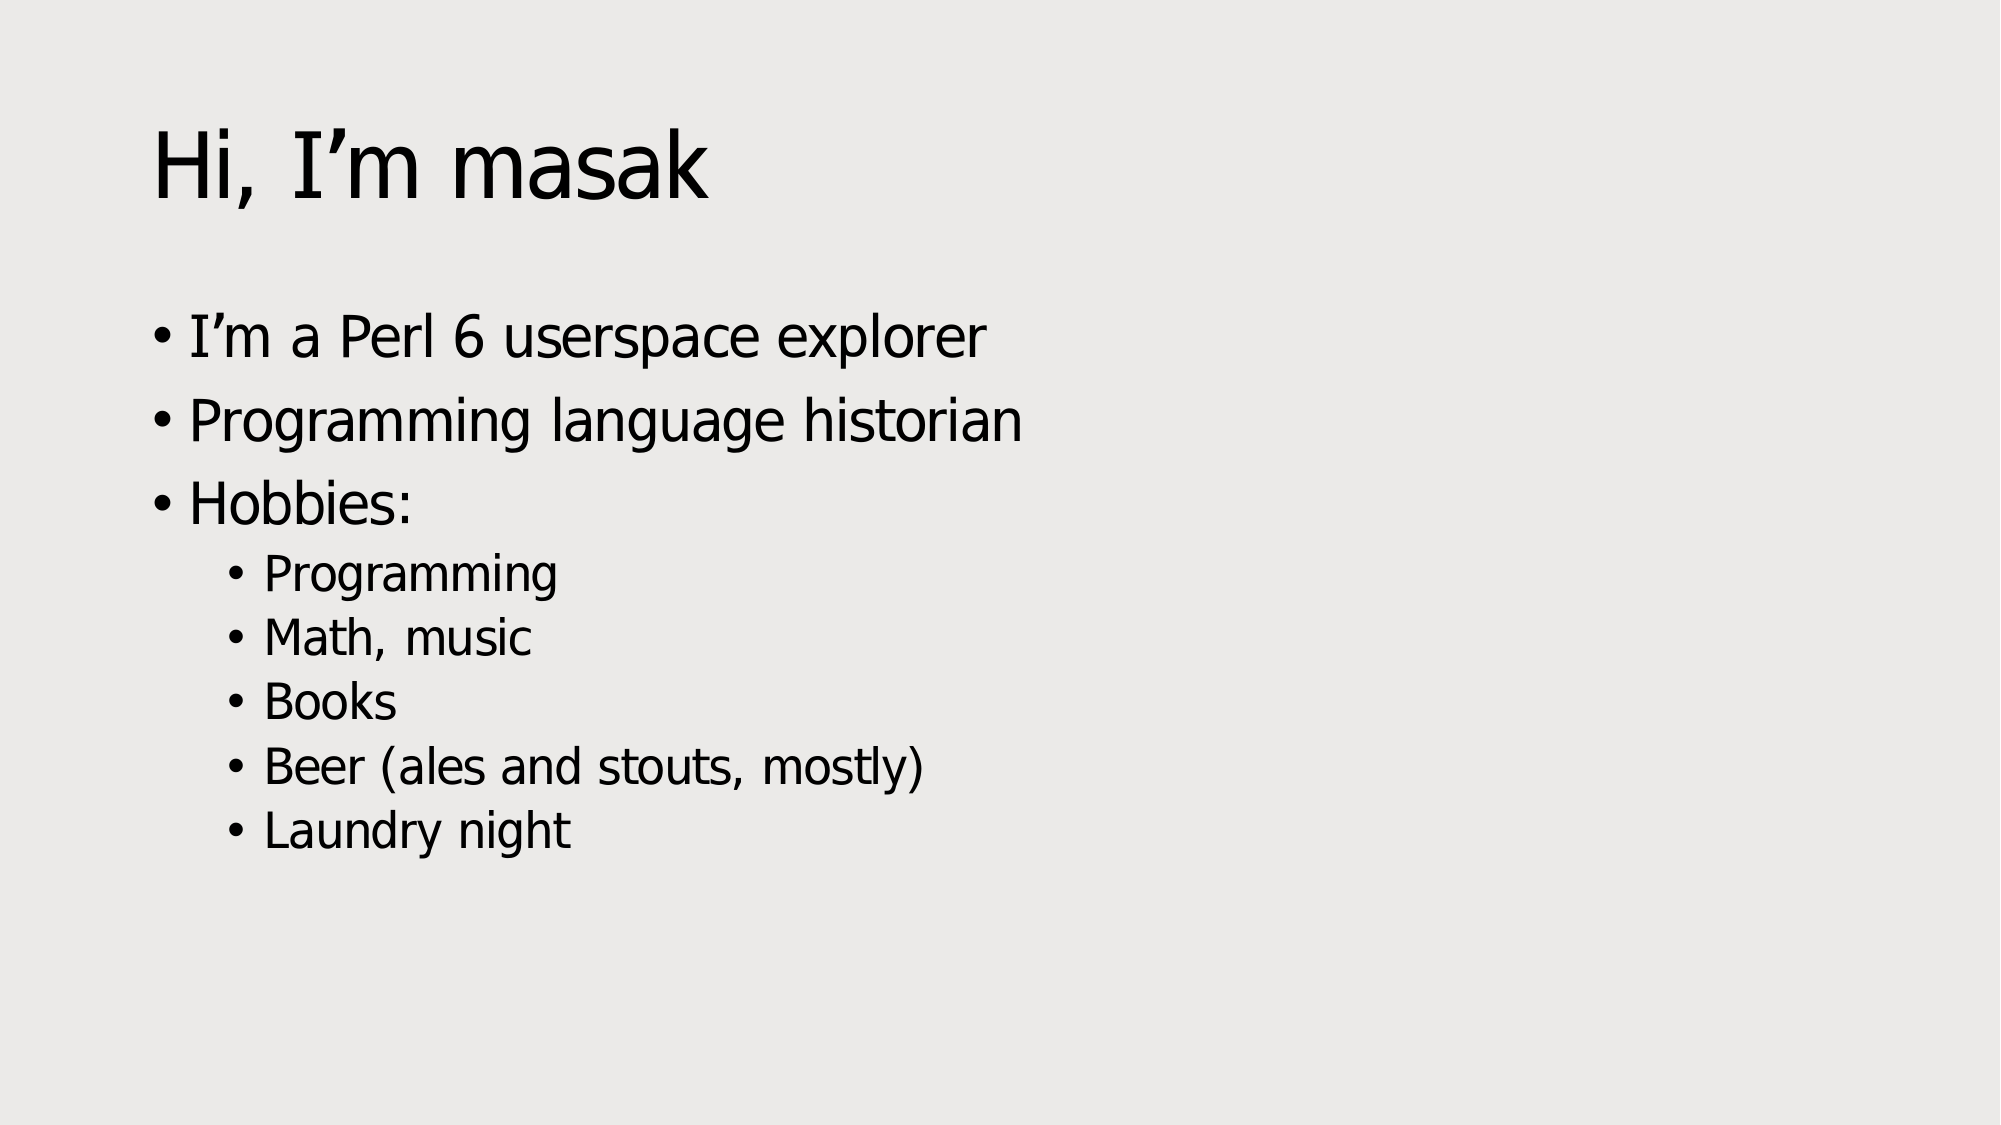

# Hi, I’m masak
I’m a Perl 6 userspace explorer
Programming language historian
Hobbies:
Programming
Math, music
Books
Beer (ales and stouts, mostly)
Laundry night